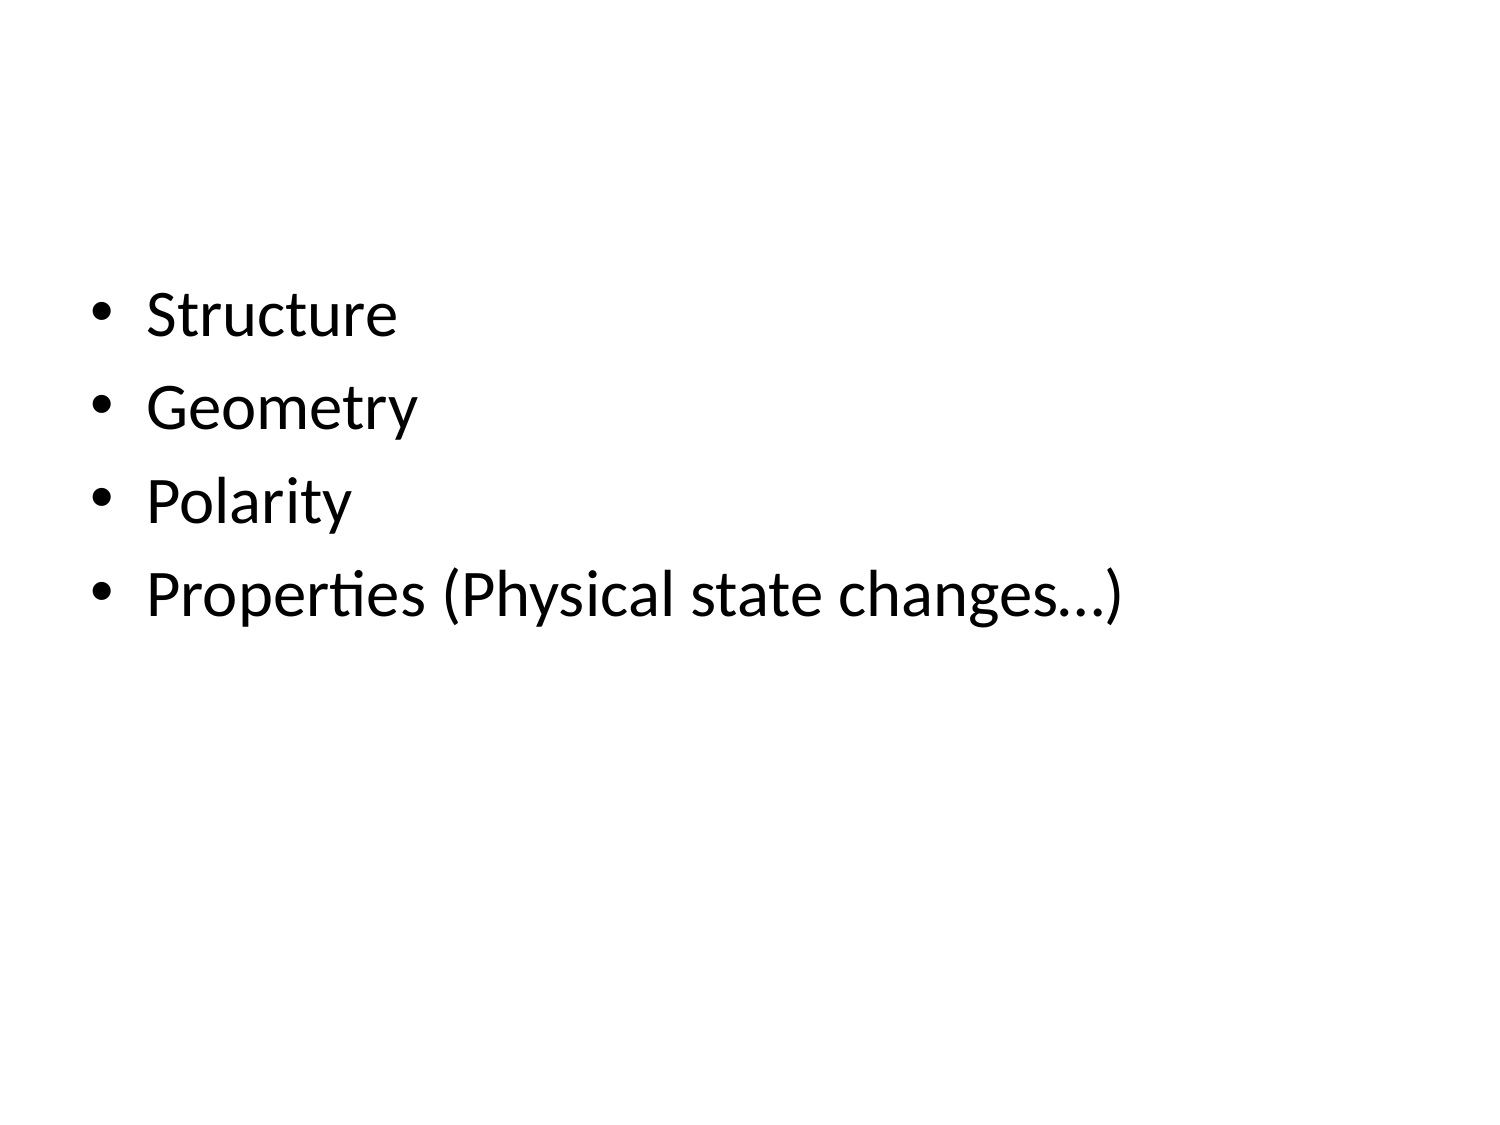

#
Structure
Geometry
Polarity
Properties (Physical state changes…)